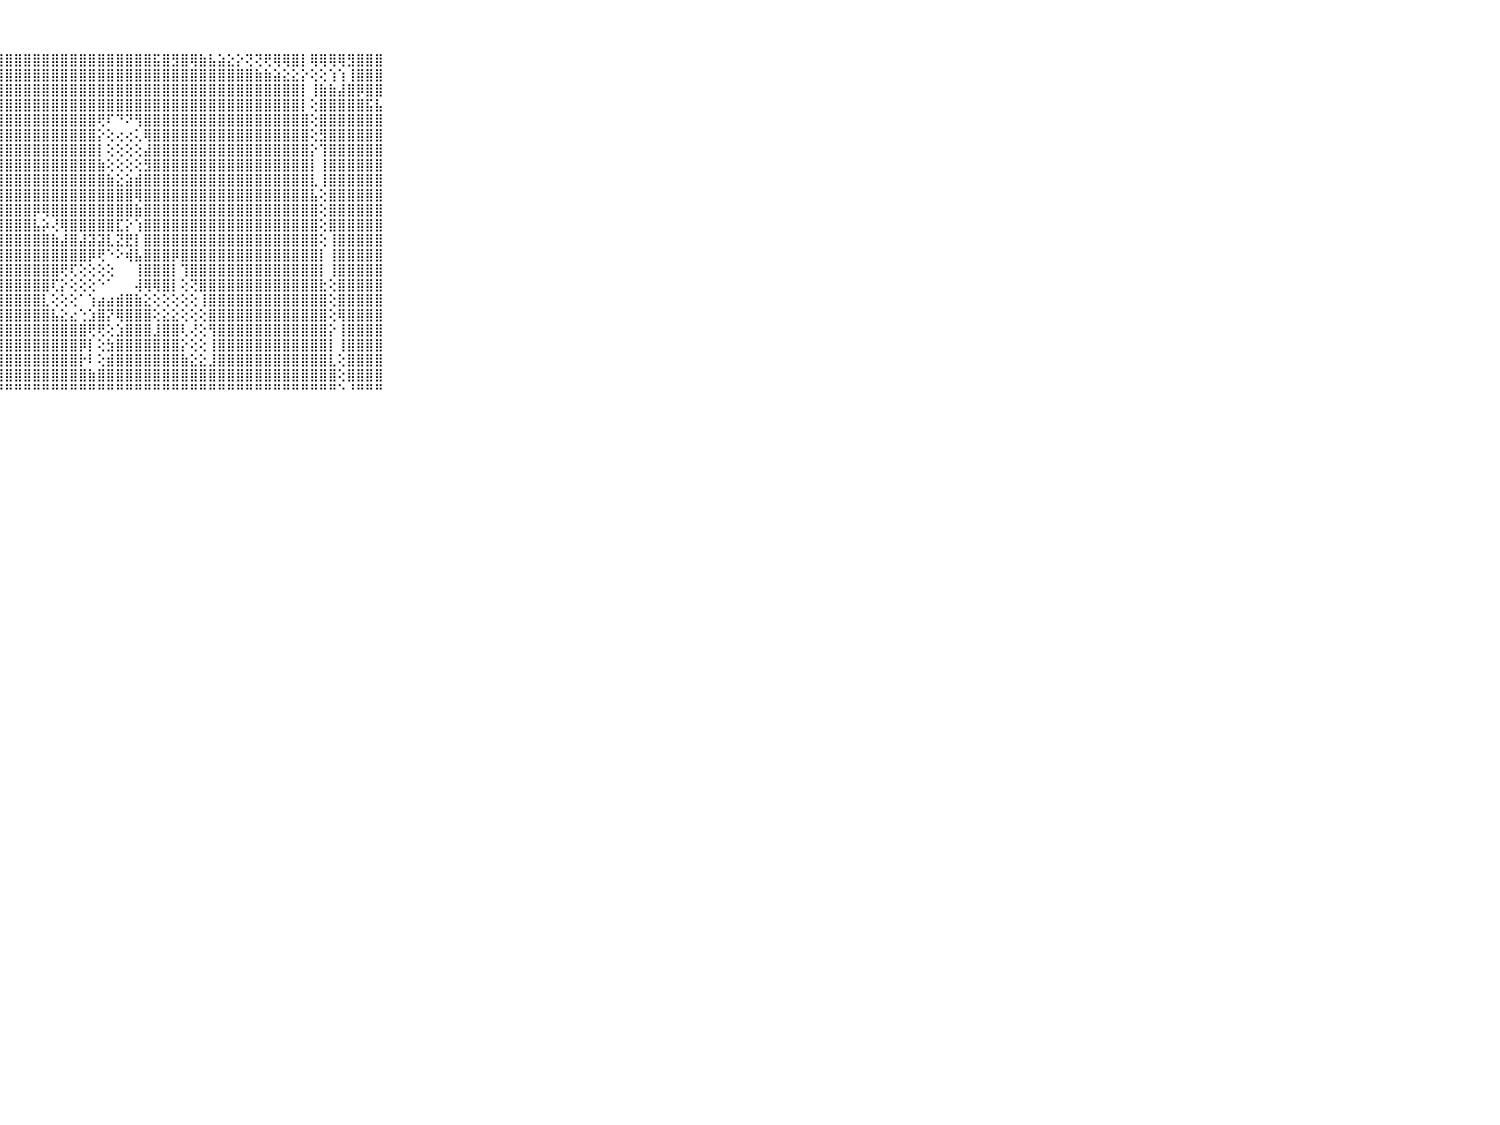

⠀⠀⠀⠀⠀⠀⠀⠀⠀⠀⠀⣿⣿⣿⣿⣿⣿⣿⣿⣿⣿⣿⣿⣿⣿⣿⣿⣿⣿⣿⣿⣿⣿⣿⣿⣿⣿⣿⣿⣿⣿⣿⣿⣿⣯⣿⣻⣿⢿⣷⣧⣵⣕⡕⢝⢝⢟⢿⢿⣿⡇⢿⢿⢿⢿⣻⣿⣿⣿⠀⠀⠀⠀⠀⠀⠀⠀⠀⠀⠀⠀
⠀⠀⠀⠀⠀⠀⠀⠀⠀⠀⠀⣿⣿⣿⣿⣿⣿⣿⣿⣿⣿⣿⣿⣿⣿⣿⣿⣿⣿⣿⣿⣿⣿⣿⣿⣿⣿⣿⣿⣿⣿⣿⣿⣿⣿⣿⣿⣿⣿⣿⣿⣿⣿⣿⣿⣷⣷⣵⣕⣕⡕⢕⢕⢱⢱⢸⣿⣿⣿⠀⠀⠀⠀⠀⠀⠀⠀⠀⠀⠀⠀
⠀⠀⠀⠀⠀⠀⠀⠀⠀⠀⠀⣿⣿⣿⣿⣿⣿⣿⣿⣿⣿⣿⣿⣿⣿⣿⣿⣿⣿⣿⣿⣿⣿⣿⣿⣿⣿⣿⣿⣿⣿⣿⣿⣿⣿⣿⣿⣿⣿⣿⣿⣿⣿⣿⣿⣿⣿⣿⣿⣿⡇⢸⣷⣷⣼⣿⡿⣿⣿⠀⠀⠀⠀⠀⠀⠀⠀⠀⠀⠀⠀
⠀⠀⠀⠀⠀⠀⠀⠀⠀⠀⠀⣿⣿⣿⣿⣿⣿⣿⣿⣿⣿⣿⣿⣿⣿⣿⣿⣿⣿⣿⣿⣿⣿⣿⣿⣿⣿⣿⣿⣿⣿⣿⣿⣿⣿⣿⣿⣿⣿⣿⣿⣿⣿⣿⣿⣿⣿⣿⣿⣿⡇⢕⣿⣿⣿⣿⣿⣯⣧⠀⠀⠀⠀⠀⠀⠀⠀⠀⠀⠀⠀
⠀⠀⠀⠀⠀⠀⠀⠀⠀⠀⠀⣿⣿⣿⣿⣿⣿⣿⣿⣿⣿⣿⣿⣿⣿⣿⣿⣿⣿⣿⣿⣿⣿⣿⣿⣿⣿⣿⢟⠏⠙⠝⢻⣿⣿⣿⣿⣿⣿⣿⣿⣿⣿⣿⣿⣿⣿⣿⣿⣿⣿⢕⣿⣿⣿⣿⣿⣿⣿⠀⠀⠀⠀⠀⠀⠀⠀⠀⠀⠀⠀
⠀⠀⠀⠀⠀⠀⠀⠀⠀⠀⠀⣿⣿⣿⣿⣿⣿⣿⣿⣿⣿⣿⣿⣿⣿⣿⣿⣿⣿⣿⣿⣿⣿⣿⣿⣿⣿⣿⡕⢕⢔⢔⢅⢿⣿⣿⣿⣿⣿⣿⣿⣿⣿⣿⣿⣿⣿⣿⣿⣿⣿⢕⣻⣿⣿⣿⣿⣿⣿⠀⠀⠀⠀⠀⠀⠀⠀⠀⠀⠀⠀
⠀⠀⠀⠀⠀⠀⠀⠀⠀⠀⠀⣿⣿⣿⣿⣿⣿⣿⣿⣿⣿⣿⣿⣿⣿⣿⣿⣿⣿⣿⣿⣿⣿⣿⣿⣿⣿⣿⡇⢕⢕⢕⢕⣼⣿⣿⣿⣿⣿⣿⣿⣿⣿⣿⣿⣿⣿⣿⣿⣿⣿⡕⢹⣿⣿⣿⣿⣿⣿⠀⠀⠀⠀⠀⠀⠀⠀⠀⠀⠀⠀
⠀⠀⠀⠀⠀⠀⠀⠀⠀⠀⠀⣿⣿⣿⣿⣿⣿⣿⣿⣿⣿⣿⣿⣿⣿⣿⣿⣿⣿⣿⣿⣿⣿⣿⣿⣿⣿⣿⣷⢕⢕⢕⢕⣻⣿⣿⣿⣿⣿⣿⣿⣿⣿⣿⣿⣿⣿⣿⣿⣿⣿⡇⢸⣿⣿⣿⣿⣿⣿⠀⠀⠀⠀⠀⠀⠀⠀⠀⠀⠀⠀
⠀⠀⠀⠀⠀⠀⠀⠀⠀⠀⠀⣿⣿⣿⣿⣿⣿⣿⣿⣿⣿⣿⣿⣿⣿⣿⣿⣿⣿⣿⣿⣿⣿⣿⣿⣿⣿⣿⣿⣷⣕⣵⣾⣿⣿⣿⣿⣿⣿⣿⣿⣿⣿⣿⣿⣿⣿⣿⣿⣿⣿⣇⢸⣿⣿⣿⣿⣿⣿⠀⠀⠀⠀⠀⠀⠀⠀⠀⠀⠀⠀
⠀⠀⠀⠀⠀⠀⠀⠀⠀⠀⠀⣿⣿⣿⣿⣿⣿⣿⣿⣿⣿⣿⣿⣿⣿⣿⣿⣿⣿⣿⣿⣿⣿⣿⣿⣿⣿⣿⣿⣿⣿⣿⢿⣿⣿⣿⣿⣿⣿⣿⣿⣿⣿⣿⣿⣿⣿⣿⣿⣿⣿⣧⢕⣿⣿⣿⣿⣿⣿⠀⠀⠀⠀⠀⠀⠀⠀⠀⠀⠀⠀
⠀⠀⠀⠀⠀⠀⠀⠀⠀⠀⠀⣿⣿⣿⣿⣿⣿⣿⣿⣿⣿⣿⣿⣿⣿⣿⣿⣿⣿⣿⣿⡿⢿⣿⣿⣿⣿⣿⣿⣿⣿⣿⣷⣿⣿⣿⣿⣿⣿⣿⣿⣿⣿⣿⣿⣿⣿⣿⣿⣿⣿⣿⢕⣿⣿⣿⣿⣿⣿⠀⠀⠀⠀⠀⠀⠀⠀⠀⠀⠀⠀
⠀⠀⠀⠀⠀⠀⠀⠀⠀⠀⠀⣿⣿⣿⣿⣿⣿⣿⣿⣿⣿⣿⣿⣿⣿⣿⣿⣿⣿⣿⣿⣧⡵⢜⢿⣿⣿⣿⣿⣿⣏⡕⢱⣿⣿⣿⣿⣿⣿⣿⣿⣿⣿⣿⣿⣿⣿⣿⣿⣿⣿⣿⢕⣿⣿⣿⣿⣿⣿⠀⠀⠀⠀⠀⠀⠀⠀⠀⠀⠀⠀
⠀⠀⠀⠀⠀⠀⠀⠀⠀⠀⠀⣿⣿⣿⣿⣿⣿⣿⣿⣿⣿⣿⣿⣿⣿⣿⣿⣿⣿⣿⣿⣿⣿⣷⣼⣿⣼⣽⣽⣇⣝⣟⡇⣿⣿⣿⣿⣿⣿⣿⣿⣿⣿⣿⣿⣿⣿⣿⣿⣿⣿⣿⢕⢸⣿⣿⣿⣿⣿⠀⠀⠀⠀⠀⠀⠀⠀⠀⠀⠀⠀
⠀⠀⠀⠀⠀⠀⠀⠀⠀⠀⠀⣿⣿⣿⣿⣿⣿⣿⣿⣿⣿⣿⣿⣿⣿⣿⣿⣿⣿⣿⣿⣿⣿⣿⣿⣿⣿⡿⢟⠑⠕⢾⣧⣿⣿⣿⡿⣿⣿⣿⣿⣿⣿⣿⣿⣿⣿⣿⣿⣿⣿⣿⡇⢸⣿⣿⣿⣿⣿⠀⠀⠀⠀⠀⠀⠀⠀⠀⠀⠀⠀
⠀⠀⠀⠀⠀⠀⠀⠀⠀⠀⠀⣿⣿⣿⣿⣿⣿⣿⣿⣿⣿⣿⣿⣿⣿⣿⣿⣿⣿⣿⣿⣿⣿⣿⢟⢏⢕⢕⢕⢕⠀⠀⢸⣿⣿⣿⡇⢹⣿⣿⣿⣿⣿⣿⣿⣿⣿⣿⣿⣿⣿⣿⡇⢸⣿⣿⣿⣿⣿⠀⠀⠀⠀⠀⠀⠀⠀⠀⠀⠀⠀
⠀⠀⠀⠀⠀⠀⠀⠀⠀⠀⠀⣿⣿⣿⣿⣿⣿⣿⣿⣿⣿⣿⣿⣿⣿⣿⣿⣿⣿⣿⣿⣿⣿⢏⡕⢕⢕⢕⠑⠁⠀⠀⢼⢿⢿⣿⡇⢕⢝⣿⣿⣿⣿⣿⣿⣿⣿⣿⣿⣿⣿⣿⣗⢕⣿⣿⣿⣿⣿⠀⠀⠀⠀⠀⠀⠀⠀⠀⠀⠀⠀
⠀⠀⠀⠀⠀⠀⠀⠀⠀⠀⠀⣿⣿⣿⣿⣿⣿⣿⣿⣿⣿⣿⣿⣿⣿⣿⣿⣿⣿⣿⣿⣿⣇⢕⢕⢕⠁⢱⣴⣴⣾⣿⣷⣕⢕⢕⢕⢕⢕⢸⣿⣿⣿⣿⣿⣿⣿⣿⣿⣿⣿⣿⣿⢕⣿⣿⣿⣿⣿⠀⠀⠀⠀⠀⠀⠀⠀⠀⠀⠀⠀
⠀⠀⠀⠀⠀⠀⠀⠀⠀⠀⠀⣿⣿⣿⣿⣿⣿⣿⣿⣿⣿⣿⣿⣿⣿⣿⣿⣿⣿⣿⣿⣿⣿⣧⣕⣔⢑⣱⣿⡝⢿⣿⣿⣿⢕⣕⣕⢕⢕⢕⣿⣿⣿⣿⣿⣿⣿⣿⣿⣿⣿⣿⣿⢕⢿⣿⣿⣿⣿⠀⠀⠀⠀⠀⠀⠀⠀⠀⠀⠀⠀
⠀⠀⠀⠀⠀⠀⠀⠀⠀⠀⠀⣿⣿⣿⣿⣿⣿⣿⣿⣿⣿⣿⣿⣿⣿⣿⣿⣿⣿⣿⣿⣿⣿⣿⣿⣿⣿⢟⢟⢕⣱⣿⣿⣿⣸⣿⣿⢇⢜⢕⢻⣿⣿⣿⣿⣿⣿⣿⣿⣿⣿⣿⣿⡕⢸⣿⣿⣿⣿⠀⠀⠀⠀⠀⠀⠀⠀⠀⠀⠀⠀
⠀⠀⠀⠀⠀⠀⠀⠀⠀⠀⠀⣿⣿⣿⣿⣿⣿⣿⣿⣿⣿⣿⣿⣿⣿⣿⣿⣿⣿⣿⣿⣿⣿⣿⣿⣿⡿⡇⢕⣳⣿⣿⣿⣿⣿⣿⣿⡕⢕⢕⢸⣿⣿⣿⣿⣿⣿⣿⣿⣿⣿⣿⣿⡇⢸⣿⣿⣿⣿⠀⠀⠀⠀⠀⠀⠀⠀⠀⠀⠀⠀
⠀⠀⠀⠀⠀⠀⠀⠀⠀⠀⠀⣿⣿⣿⣿⣿⣿⣿⣿⣿⣿⣿⣿⣿⣿⣿⣿⣿⣿⣿⣿⣿⣿⣿⣿⣿⡗⠇⢕⣾⣿⣿⣿⣿⣿⣿⣿⣷⣕⣕⣸⣿⣿⣿⣿⣿⣿⣿⣿⣿⣿⣿⣿⣇⢕⣿⣿⣿⣿⠀⠀⠀⠀⠀⠀⠀⠀⠀⠀⠀⠀
⠀⠀⠀⠀⠀⠀⠀⠀⠀⠀⠀⣿⣿⣿⣿⣿⣿⣿⣿⣿⣿⣿⣿⣿⣿⣿⣿⣿⣿⣿⣿⣿⣿⣿⣿⣿⣿⣷⣿⣿⣿⣿⣿⣿⣿⣿⣿⣿⣿⣿⣿⣿⣿⣿⣿⣿⣿⣿⣿⣿⣿⣿⣿⣿⢕⣿⣿⣿⣿⠀⠀⠀⠀⠀⠀⠀⠀⠀⠀⠀⠀
⠀⠀⠀⠀⠀⠀⠀⠀⠀⠀⠀⠛⠛⠛⠛⠛⠛⠛⠛⠛⠛⠛⠛⠛⠛⠛⠛⠛⠛⠛⠛⠛⠛⠛⠛⠛⠛⠛⠛⠛⠛⠛⠛⠛⠛⠛⠛⠛⠛⠛⠛⠛⠛⠛⠛⠛⠛⠛⠛⠛⠛⠛⠛⠛⠑⠘⠛⠛⠛⠀⠀⠀⠀⠀⠀⠀⠀⠀⠀⠀⠀